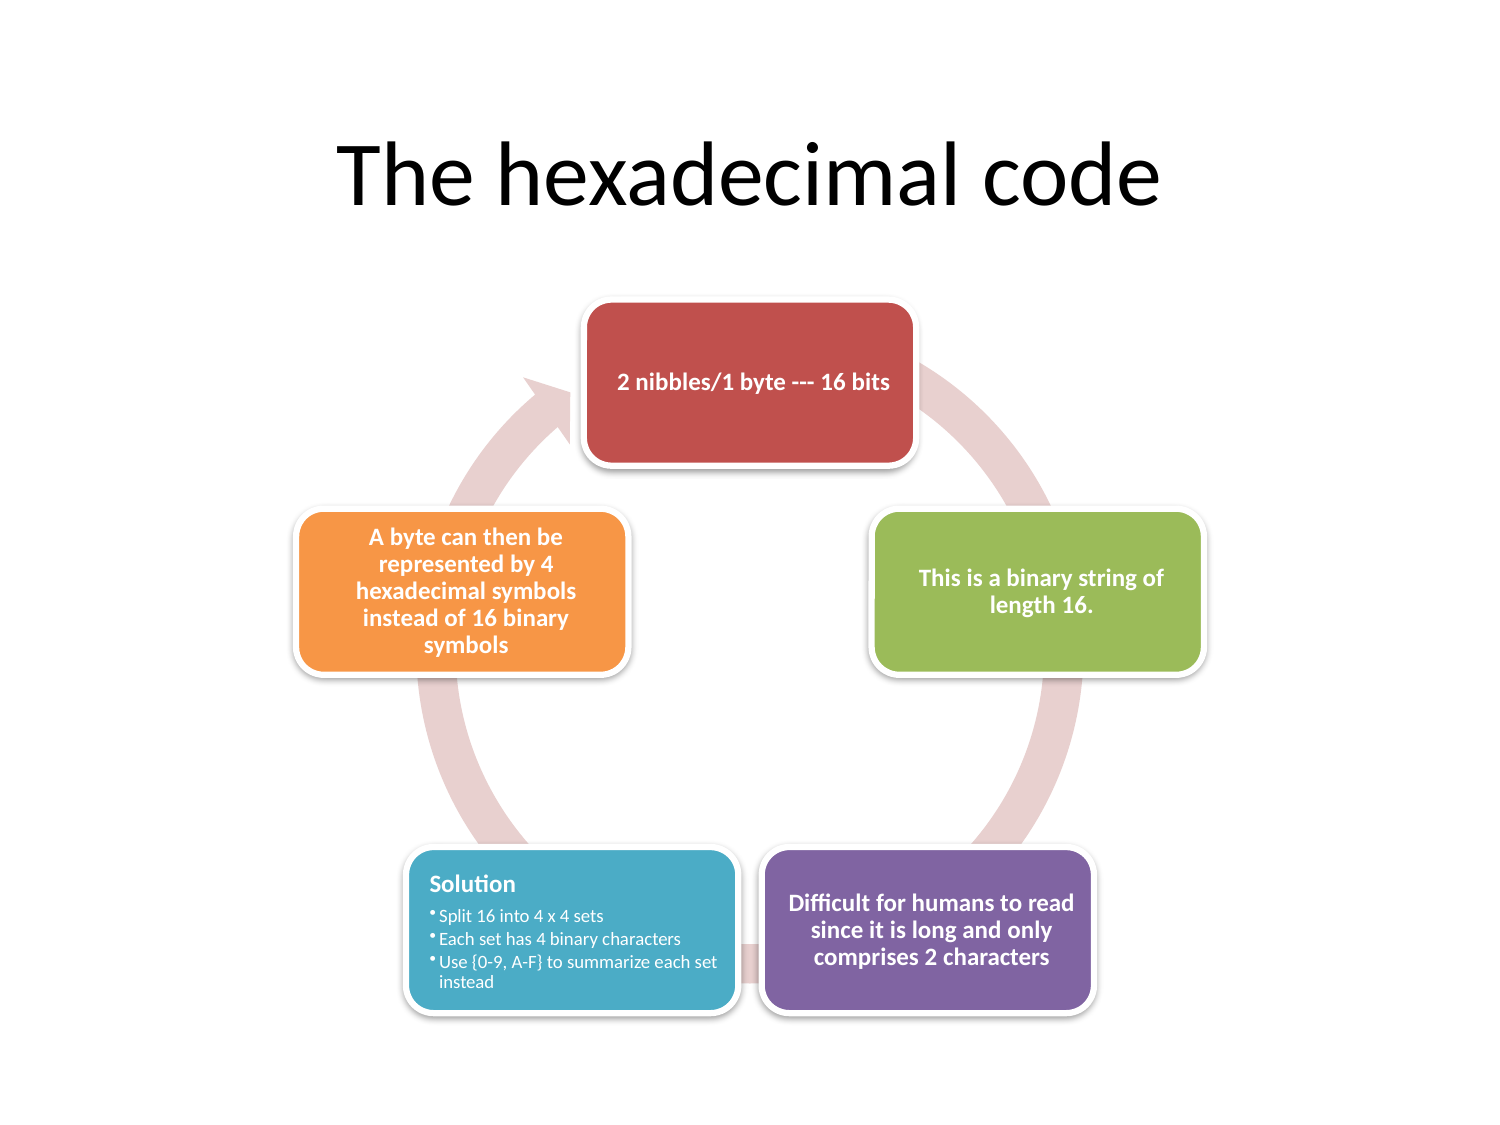

# The hexadecimal code
2 nibbles/1 byte --- 16 bits
This is a binary string of length 16.
Difficult for humans to read since it is long and only comprises 2 characters
Solution
Split 16 into 4 x 4 sets
Each set has 4 binary characters
Use {0-9, A-F} to summarize each set instead
A byte can then be represented by 4 hexadecimal symbols instead of 16 binary symbols